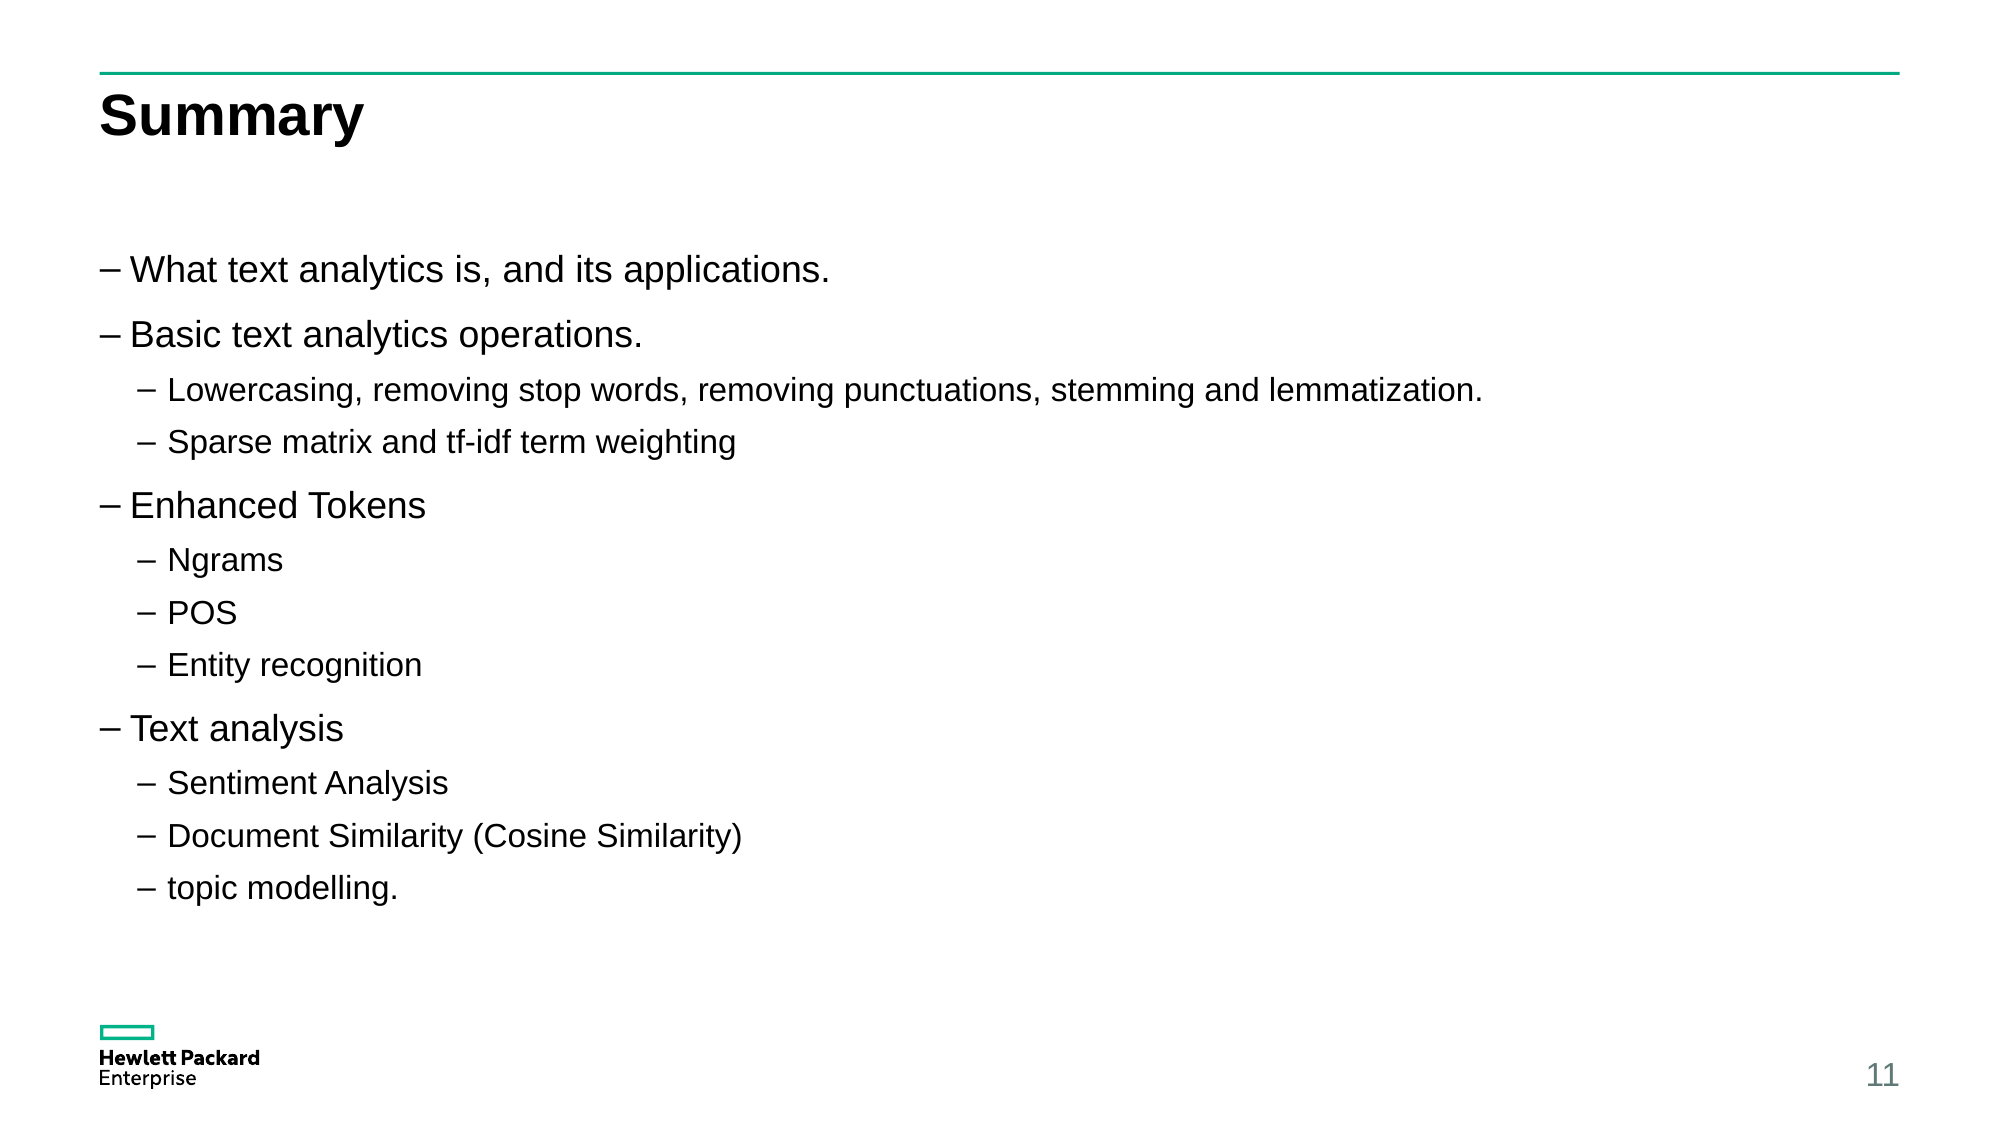

# Summary
What text analytics is, and its applications.
Basic text analytics operations.
Lowercasing, removing stop words, removing punctuations, stemming and lemmatization.
Sparse matrix and tf-idf term weighting
Enhanced Tokens
Ngrams
POS
Entity recognition
Text analysis
Sentiment Analysis
Document Similarity (Cosine Similarity)
topic modelling.
11